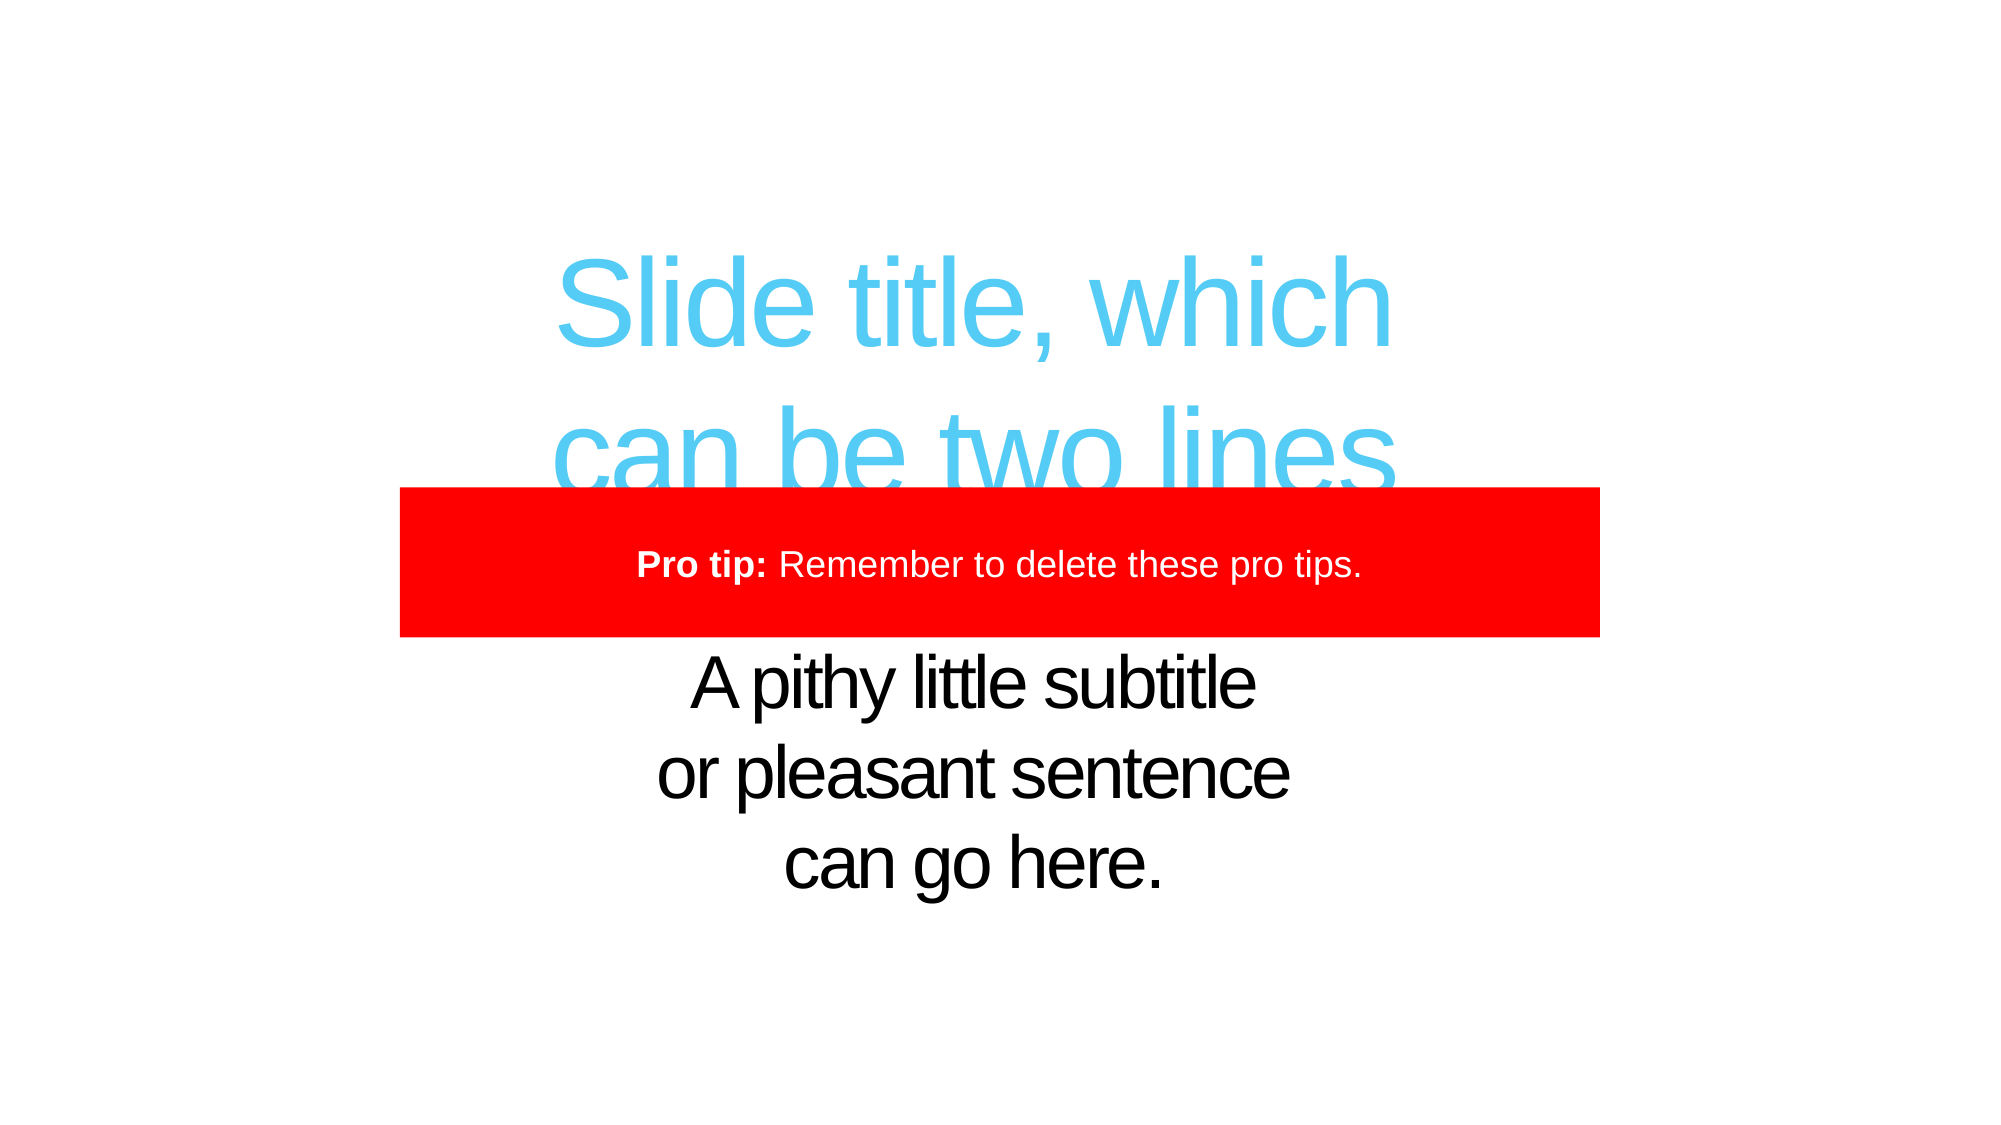

Slide title, which
can be two lines
••••••••••
A pithy little subtitle
or pleasant sentence
can go here.
Pro tip: Remember to delete these pro tips.